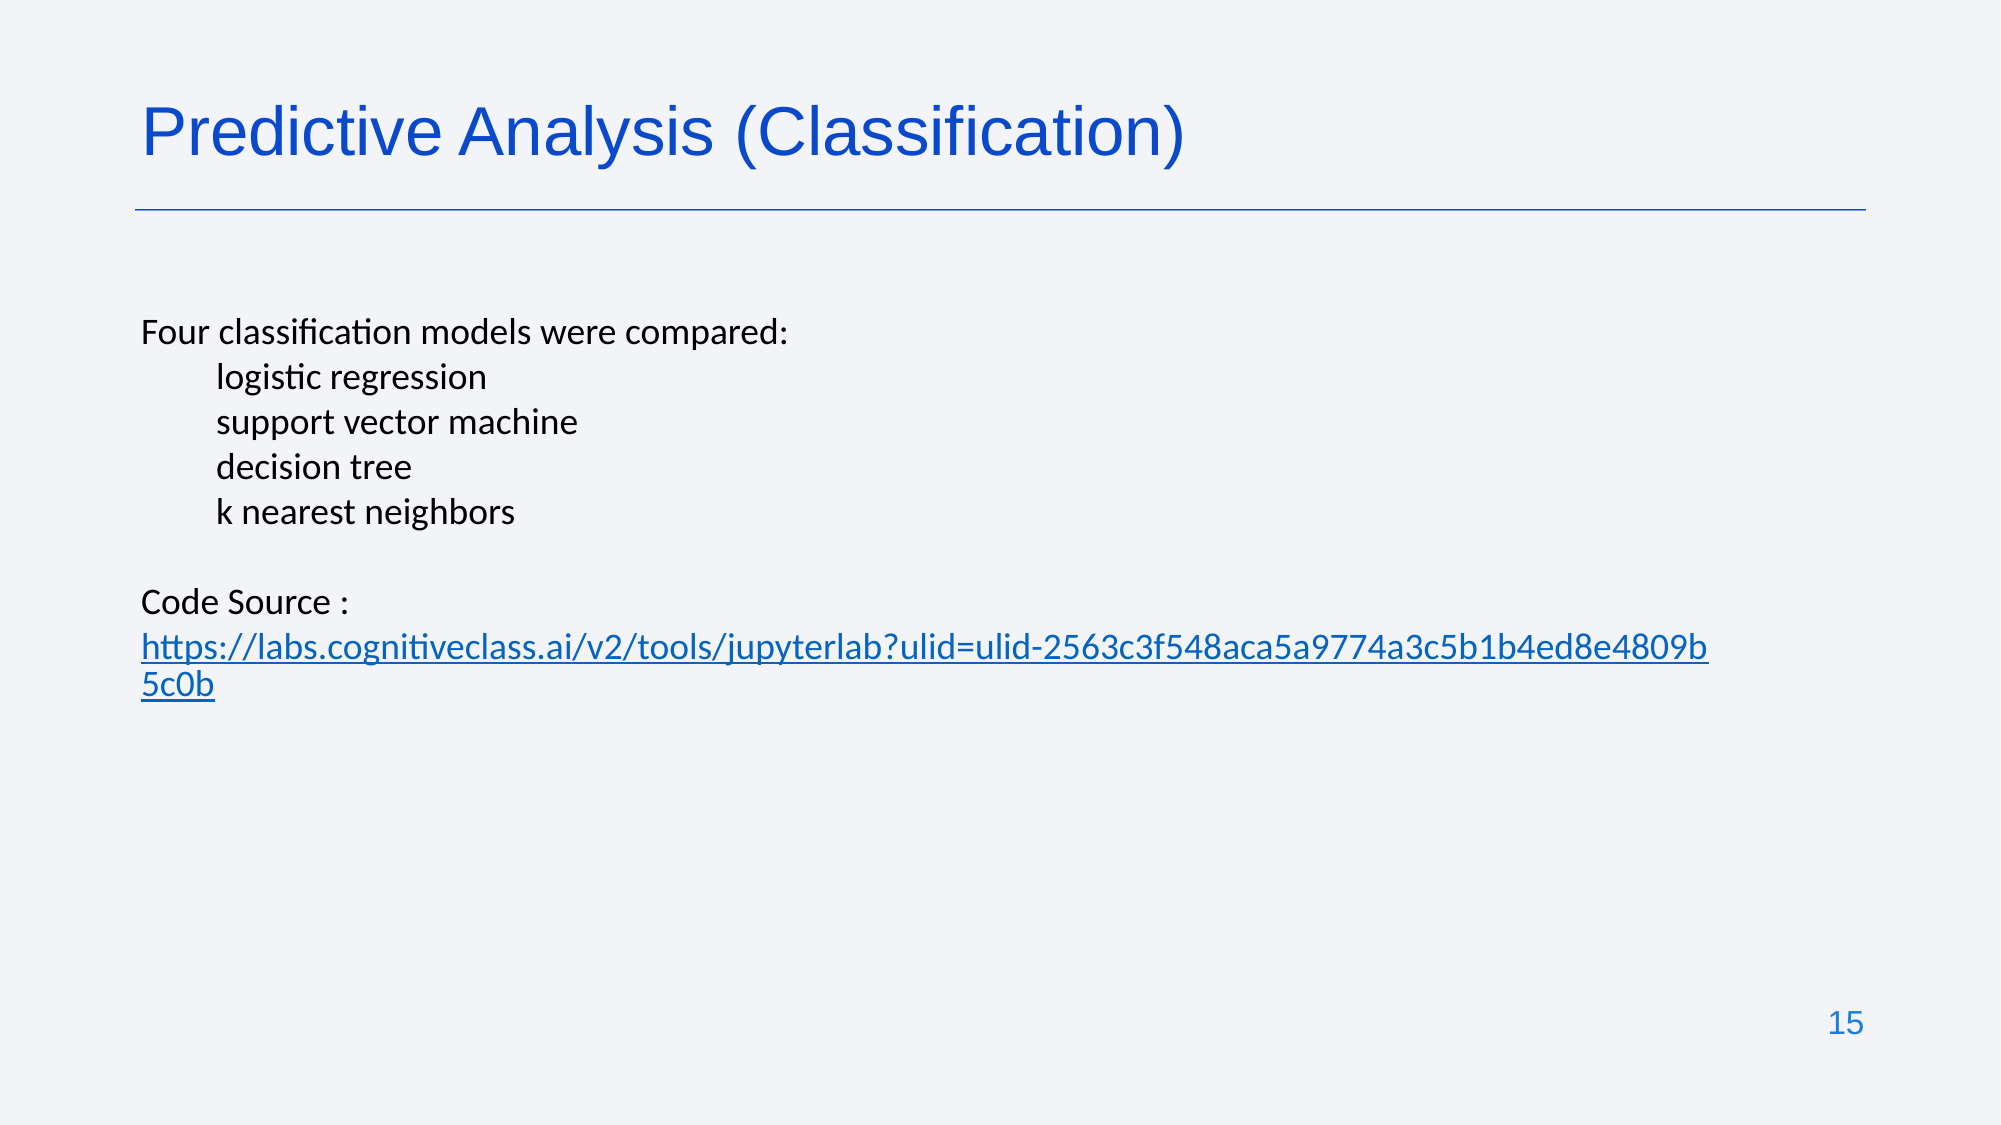

Predictive Analysis (Classification)
Four classification models were compared:
logistic regression
support vector machine
decision tree
k nearest neighbors

Code Source : https://labs.cognitiveclass.ai/v2/tools/jupyterlab?ulid=ulid-2563c3f548aca5a9774a3c5b1b4ed8e4809b5c0b

15